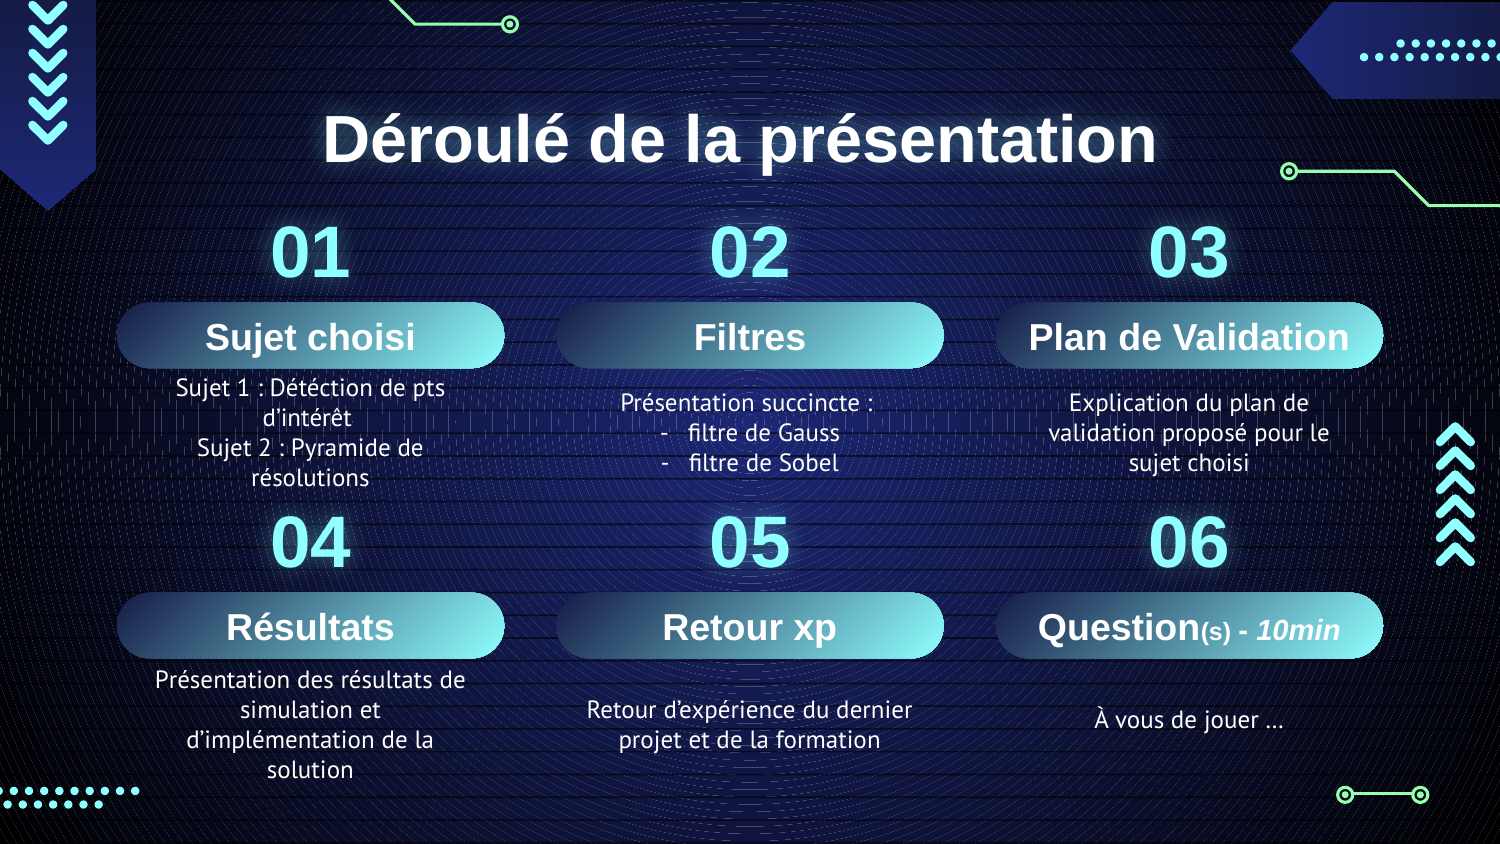

# Déroulé de la présentation

01
02
03

Sujet choisi
Filtres
Plan de Validation
Sujet 1 : Détéction de pts d’intérêt
Sujet 2 : Pyramide de résolutions
Présentation succincte :
filtre de Gauss
filtre de Sobel
Explication du plan de validation proposé pour le sujet choisi
04
05
06

Résultats
Retour xp
Question(s) - 10min
À vous de jouer …
Présentation des résultats de simulation et d’implémentation de la solution
Retour d’expérience du dernier projet et de la formation